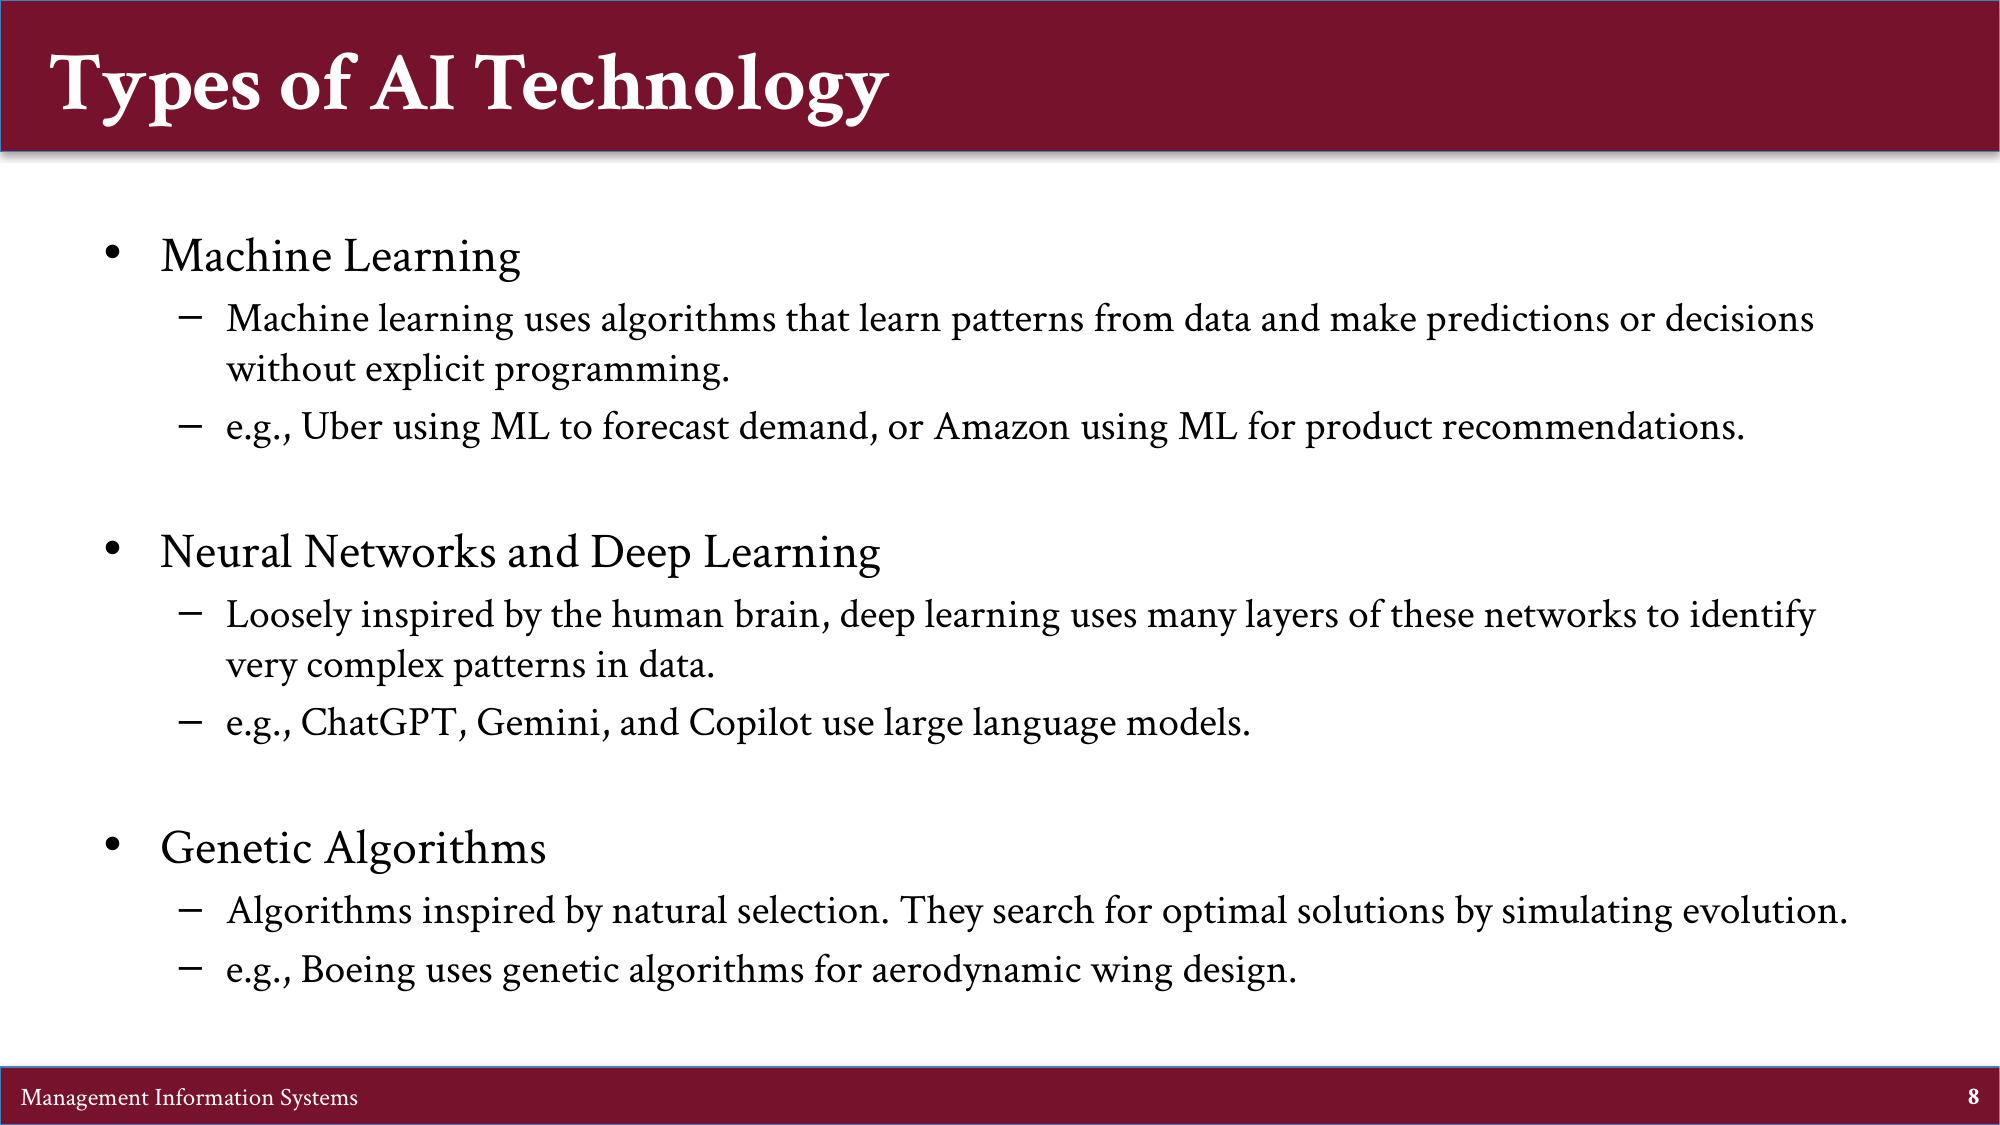

# Types of AI Technology
Machine Learning
Machine learning uses algorithms that learn patterns from data and make predictions or decisions without explicit programming.
e.g., Uber using ML to forecast demand, or Amazon using ML for product recommendations.

Neural Networks and Deep Learning
Loosely inspired by the human brain, deep learning uses many layers of these networks to identify very complex patterns in data.
e.g., ChatGPT, Gemini, and Copilot use large language models.

Genetic Algorithms
Algorithms inspired by natural selection. They search for optimal solutions by simulating evolution.
e.g., Boeing uses genetic algorithms for aerodynamic wing design.

 Management Information Systems
8